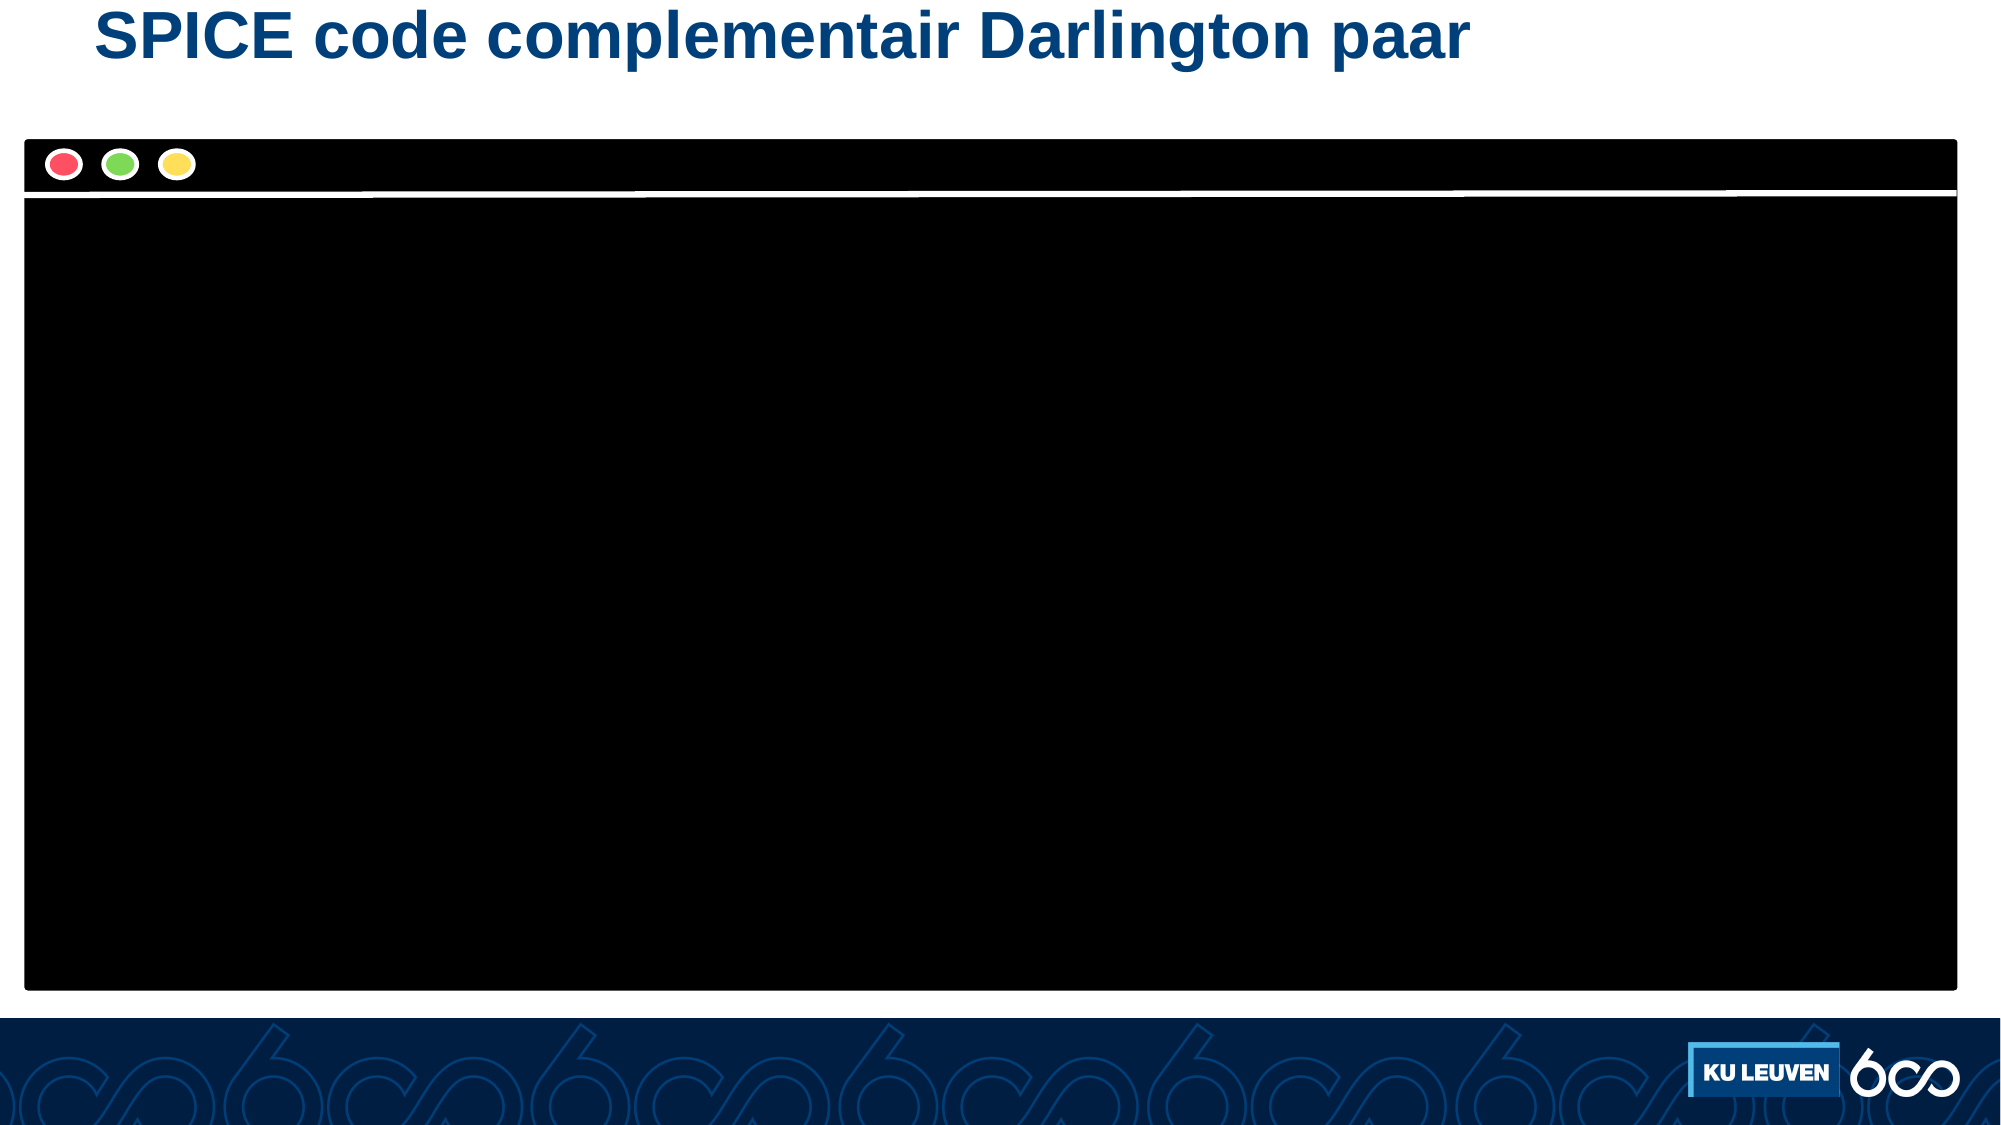

# SPICE code complementair Darlington paar
Complementaire Darlington met emitter degeneratie**  PUSH-PULL TRANSISTOR OUTPUT STAGE